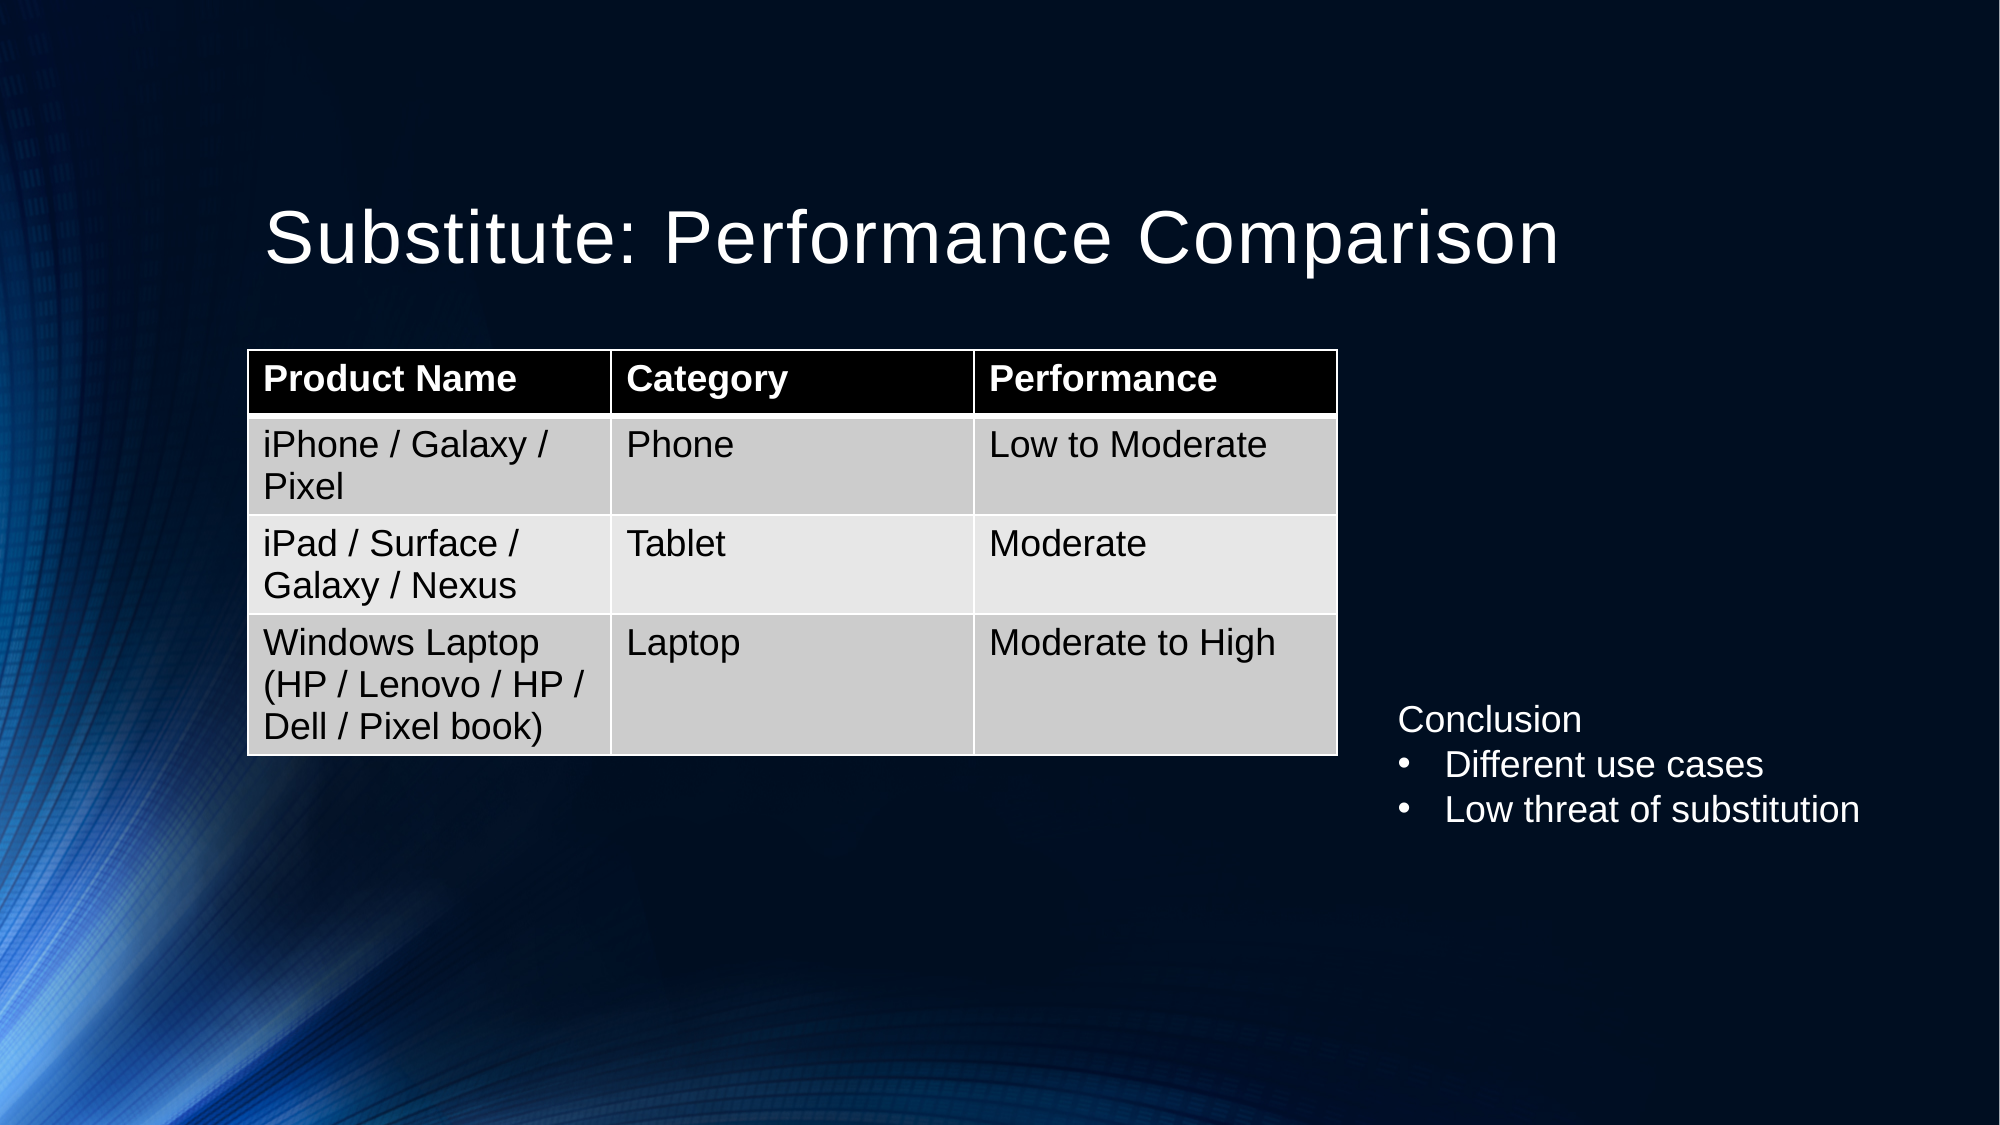

# Substitute: Performance Comparison
| Product Name | Category | Performance |
| --- | --- | --- |
| iPhone / Galaxy / Pixel | Phone | Low to Moderate |
| iPad / Surface / Galaxy / Nexus | Tablet | Moderate |
| Windows Laptop (HP / Lenovo / HP / Dell / Pixel book) | Laptop | Moderate to High |
Conclusion
Different use cases
Low threat of substitution